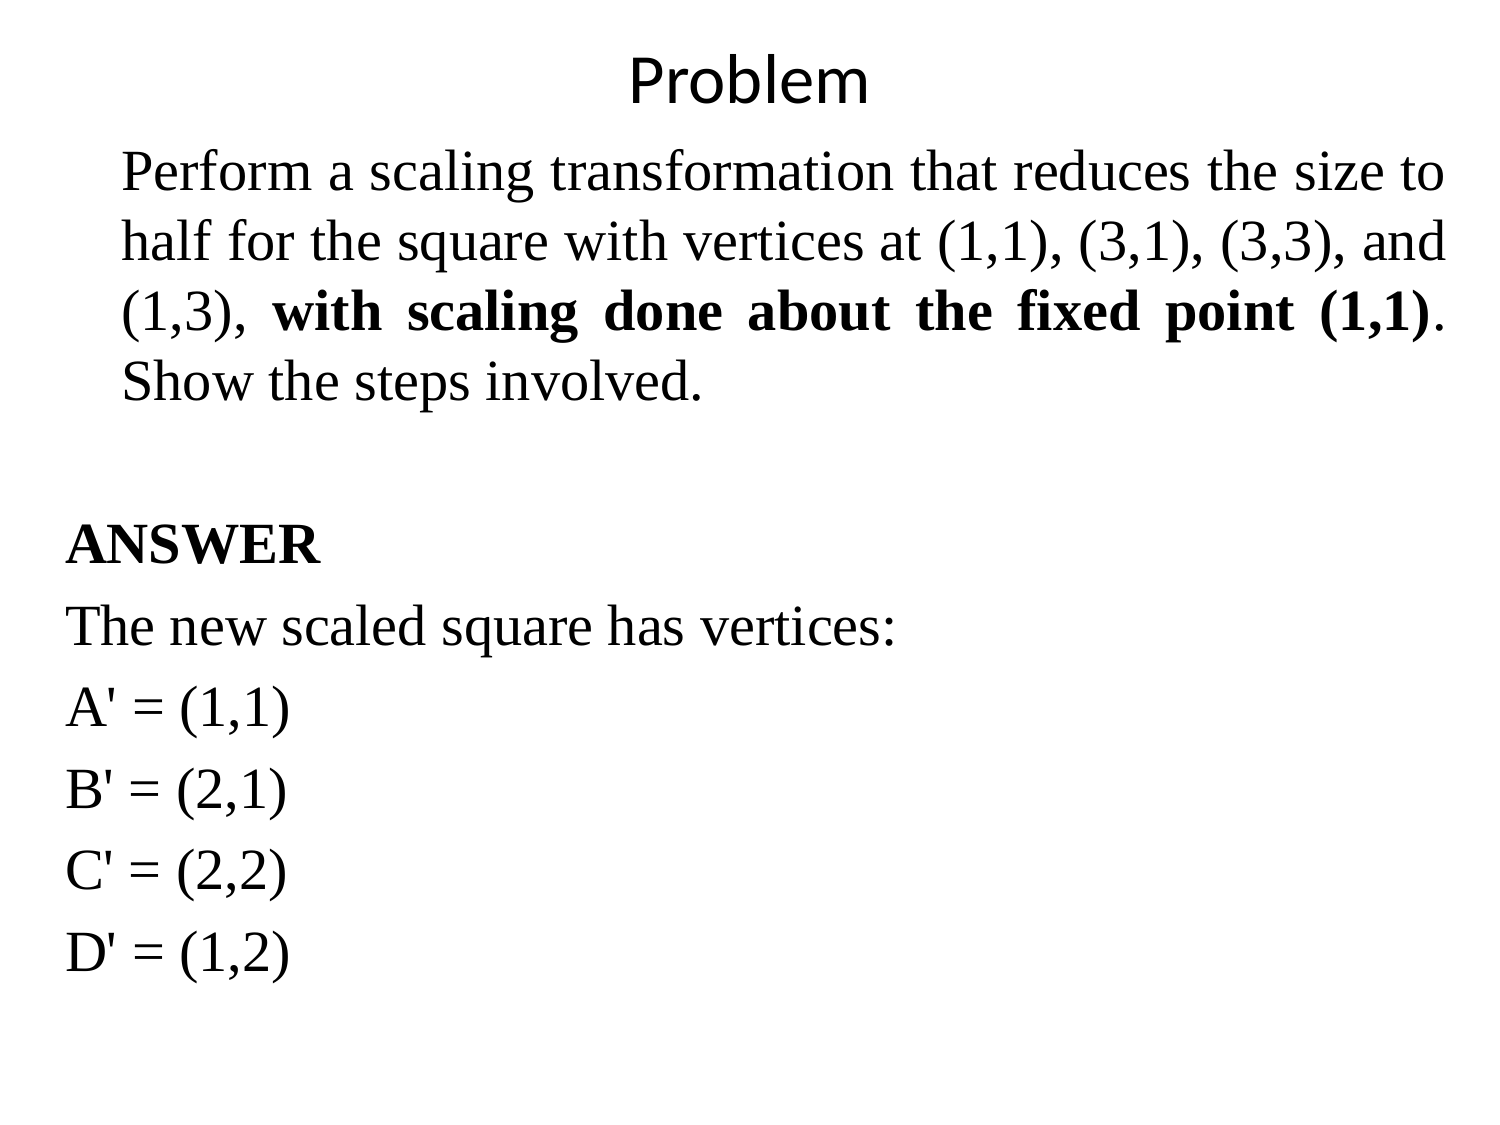

# Problem
	Perform a scaling transformation that reduces the size to half for the square with vertices at (1,1), (3,1), (3,3), and (1,3), with scaling done about the fixed point (1,1). Show the steps involved.

ANSWER
The new scaled square has vertices:
A' = (1,1)
B' = (2,1)
C' = (2,2)
D' = (1,2)